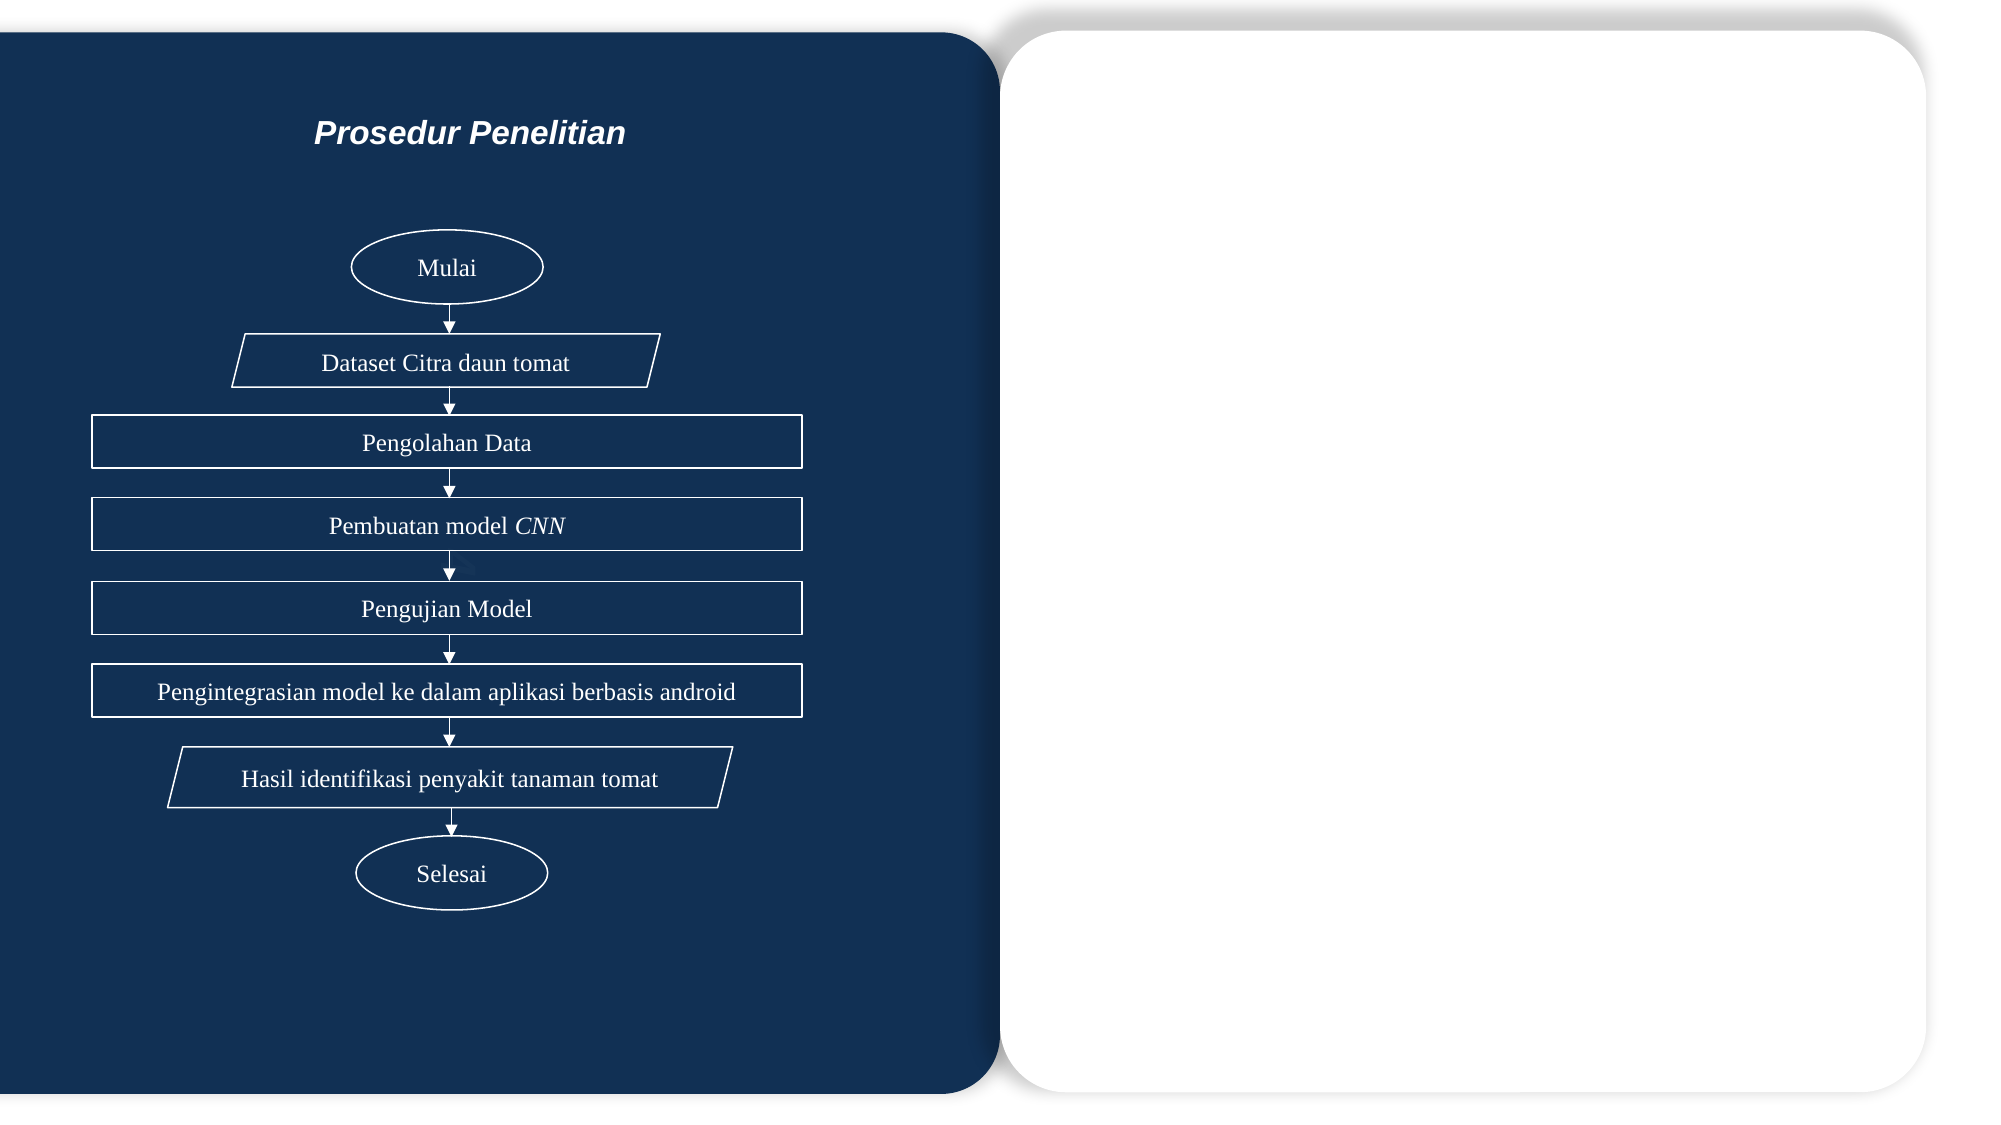

4
4
Prosedur Penelitian

Mulai
Dataset Citra daun tomat

Pengolahan Data
Pembuatan model CNN
Pengujian Model
Pengintegrasian model ke dalam aplikasi berbasis android
Selesai
Hasil identifikasi penyakit tanaman tomat